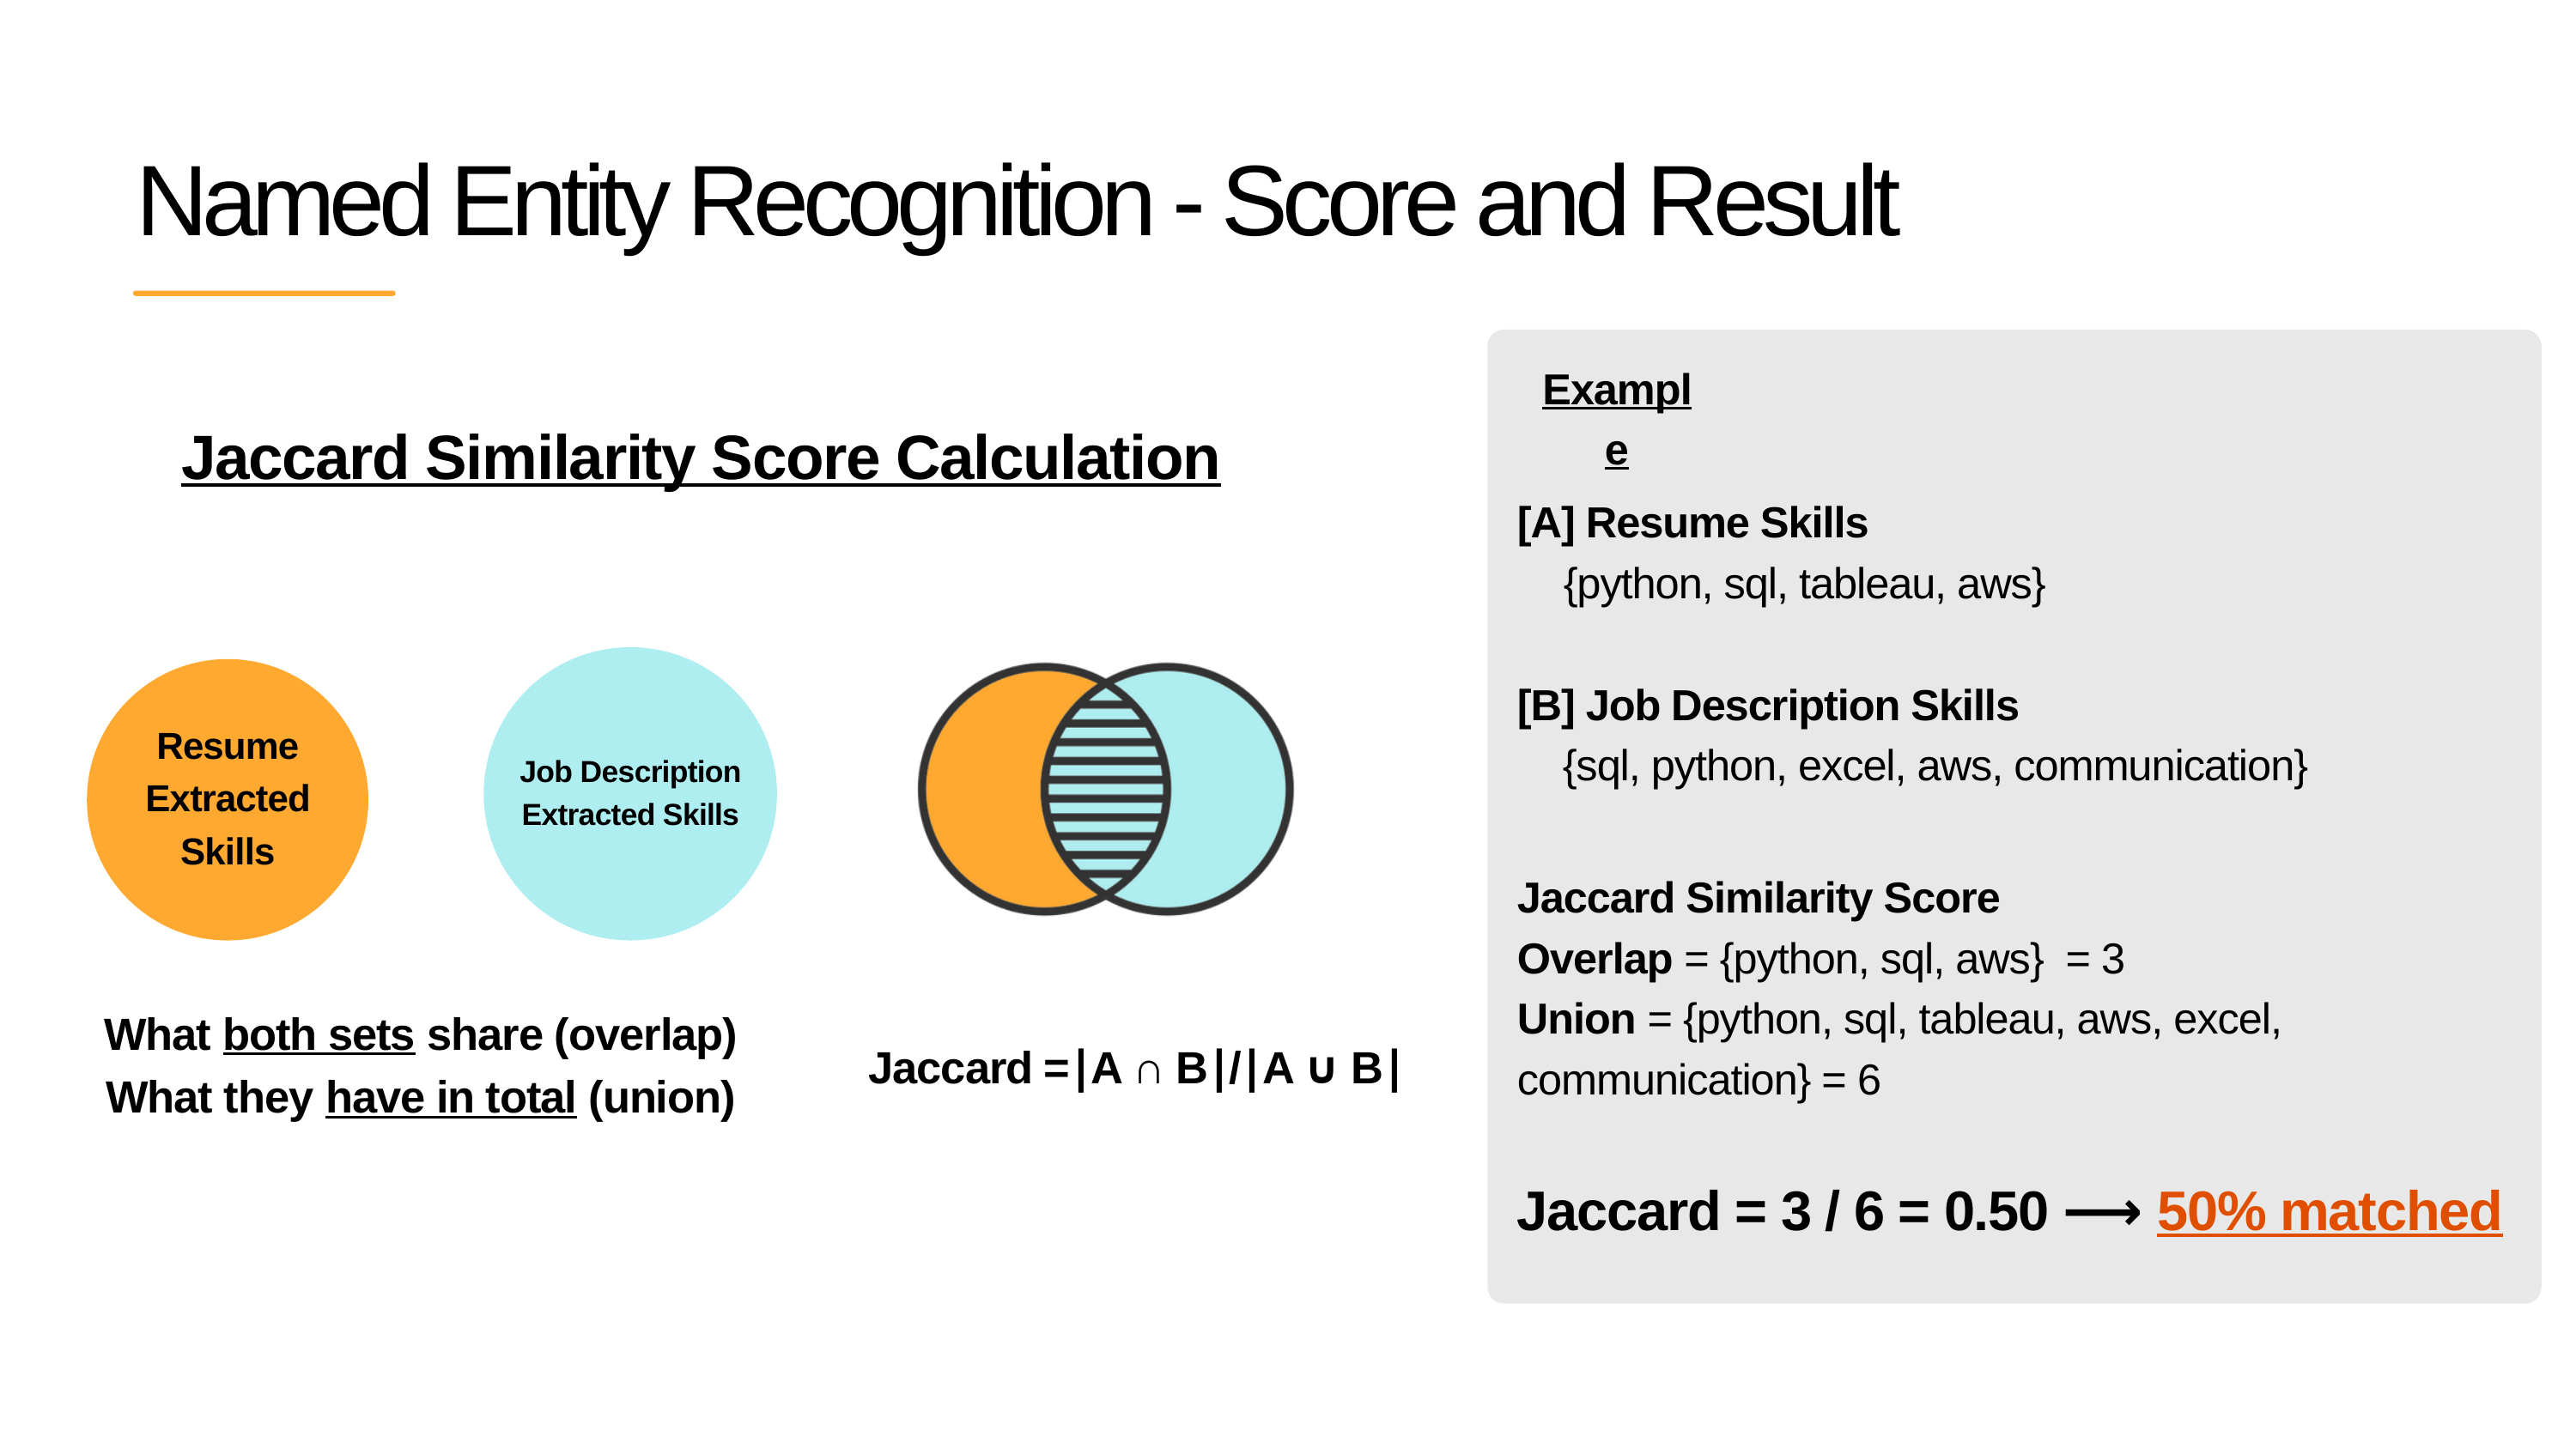

Named Entity Recognition - Score and Result

Example
Jaccard Similarity Score Calculation
[A] Resume Skills
    {python, sql, tableau, aws}

[B] Job Description Skills
    {sql, python, excel, aws, communication}

Job Description Extracted Skills

Resume Extracted Skills
Jaccard Similarity Score
Overlap = {python, sql, aws}  = 3
Union = {python, sql, tableau, aws, excel, communication} = 6

Jaccard = 3 / 6 = 0.50 ⟶ 50% matched
What both sets share (overlap)
What they have in total (union)
Jaccard =∣A ∩ B∣​/∣A ∪ B∣